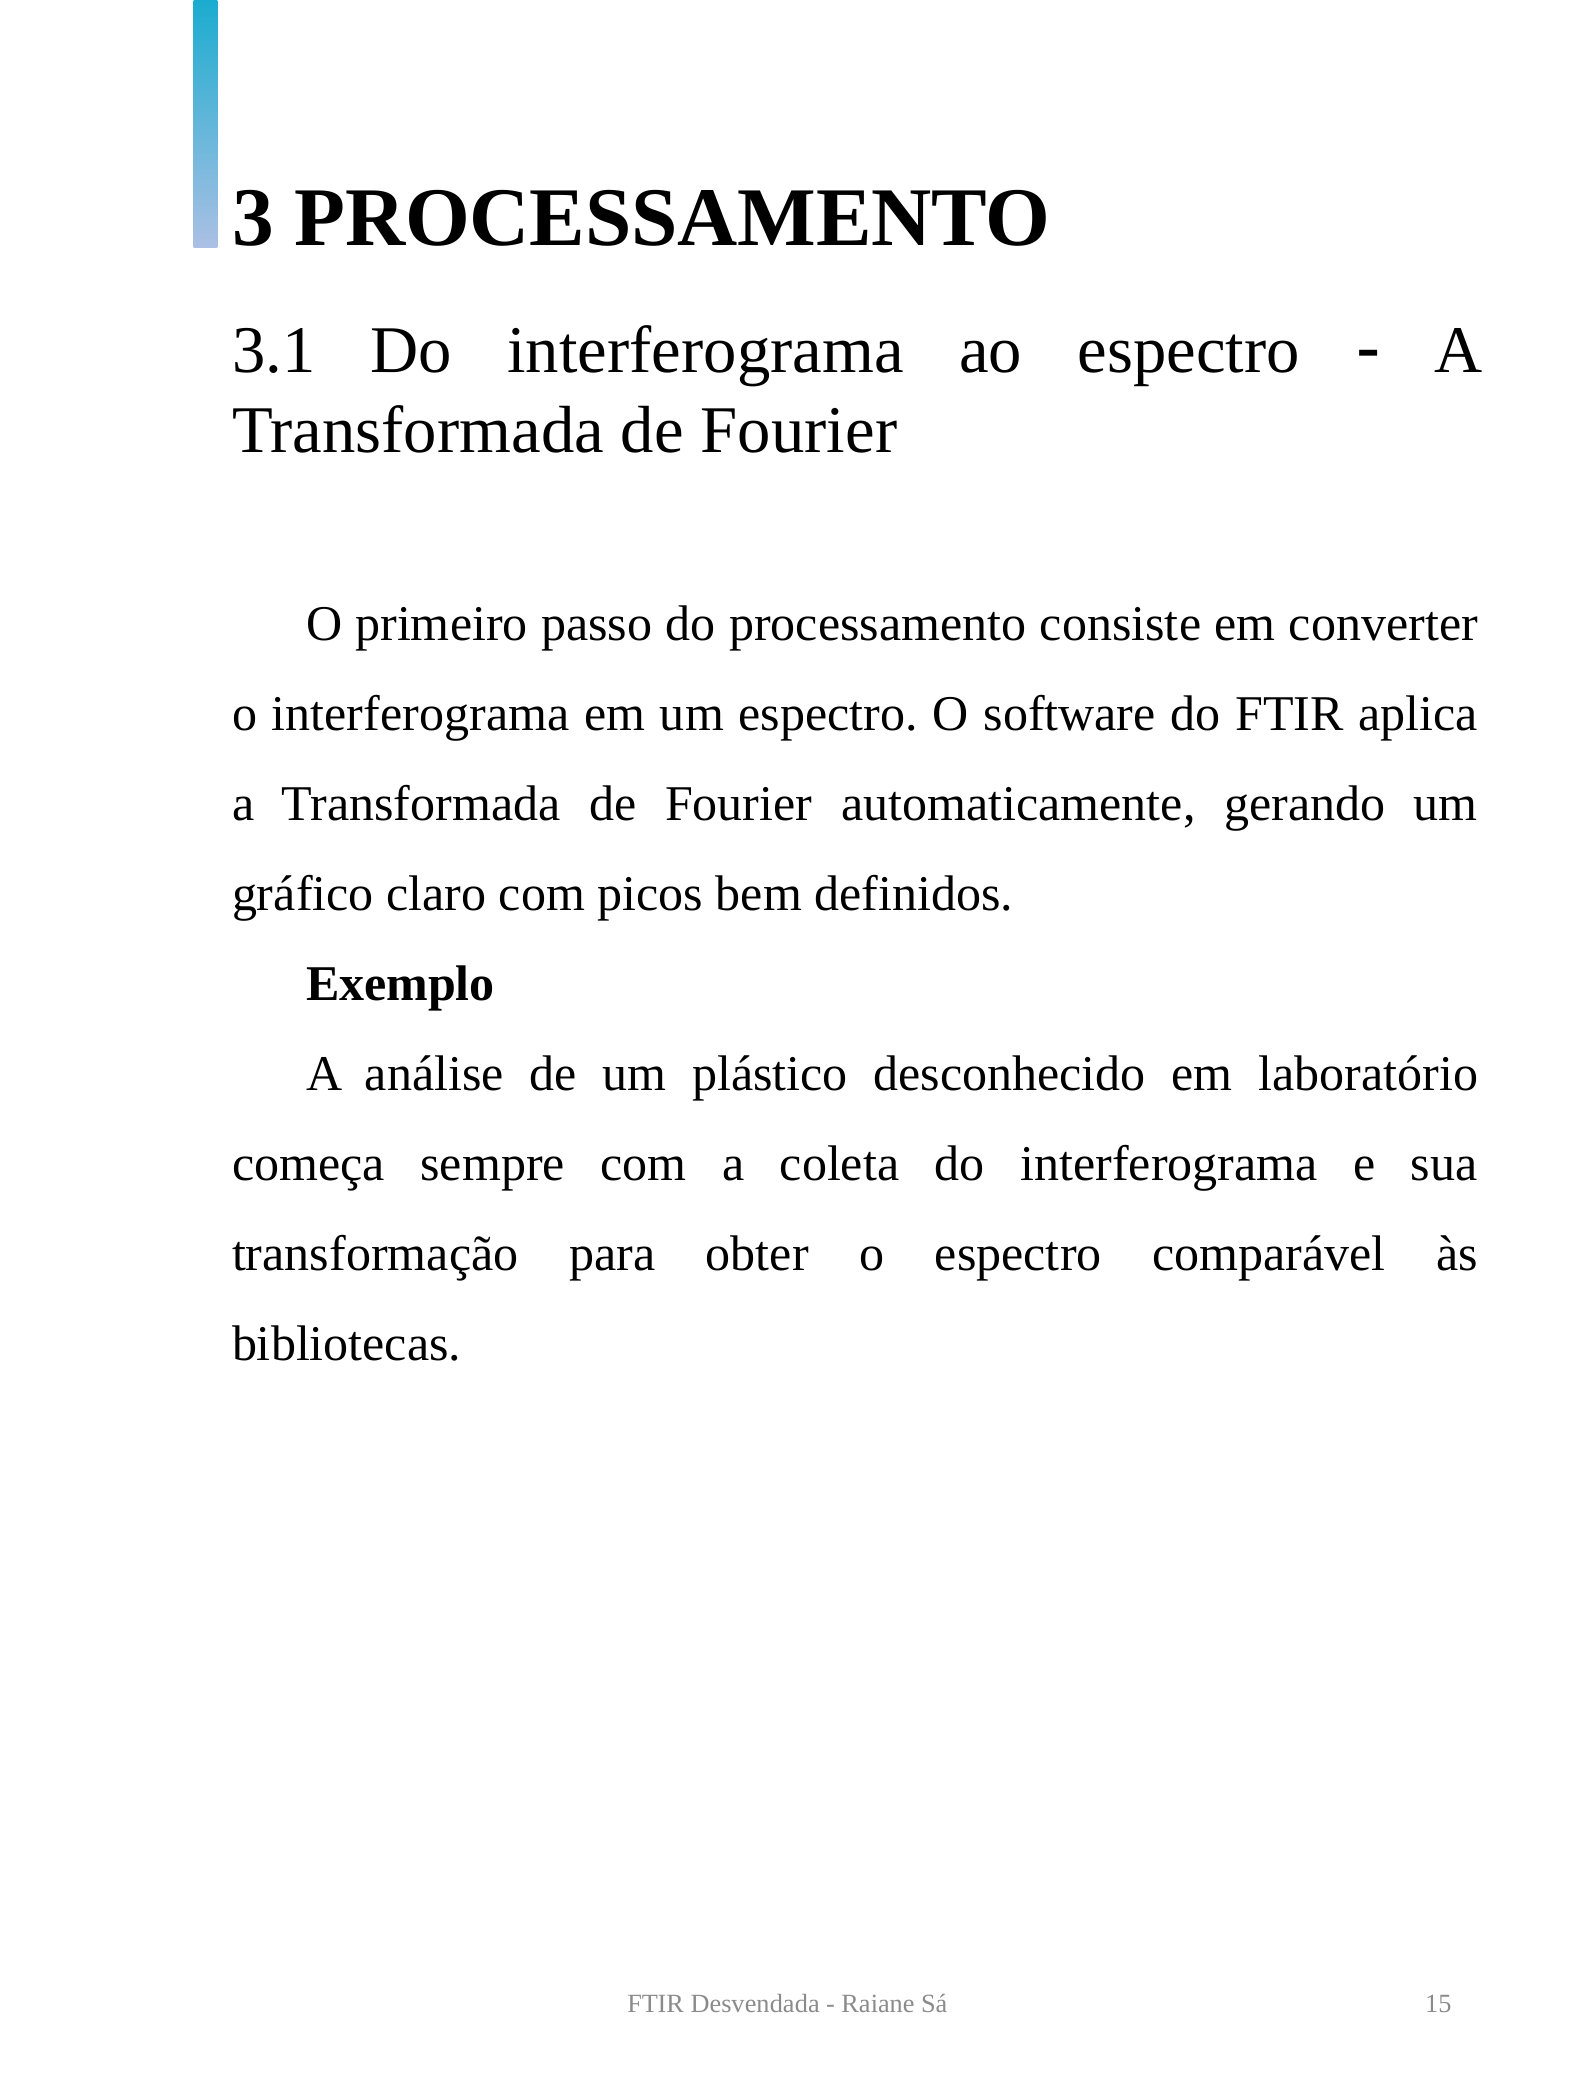

3 PROCESSAMENTO
3.1 Do interferograma ao espectro − A Transformada de Fourier
O primeiro passo do processamento consiste em converter o interferograma em um espectro. O software do FTIR aplica a Transformada de Fourier automaticamente, gerando um gráfico claro com picos bem definidos.
Exemplo
A análise de um plástico desconhecido em laboratório começa sempre com a coleta do interferograma e sua transformação para obter o espectro comparável às bibliotecas.
FTIR Desvendada - Raiane Sá
15